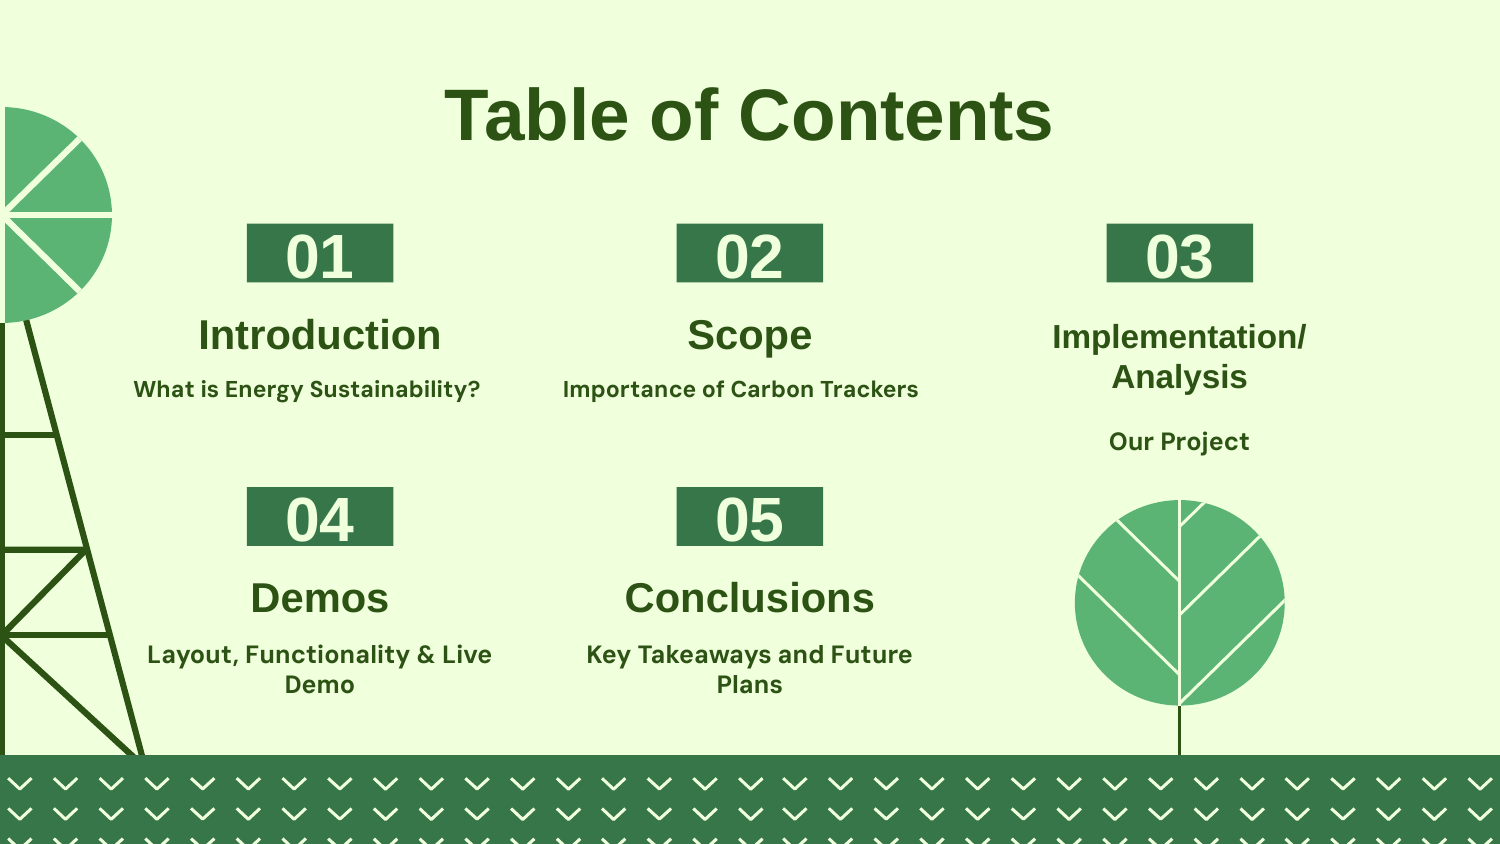

Table of Contents
01
02
03
# Introduction
Scope
Implementation/ Analysis
What is Energy Sustainability?
Importance of Carbon Trackers

Our Project
04
05

Demos
Conclusions
Layout, Functionality & Live Demo
Key Takeaways and Future Plans